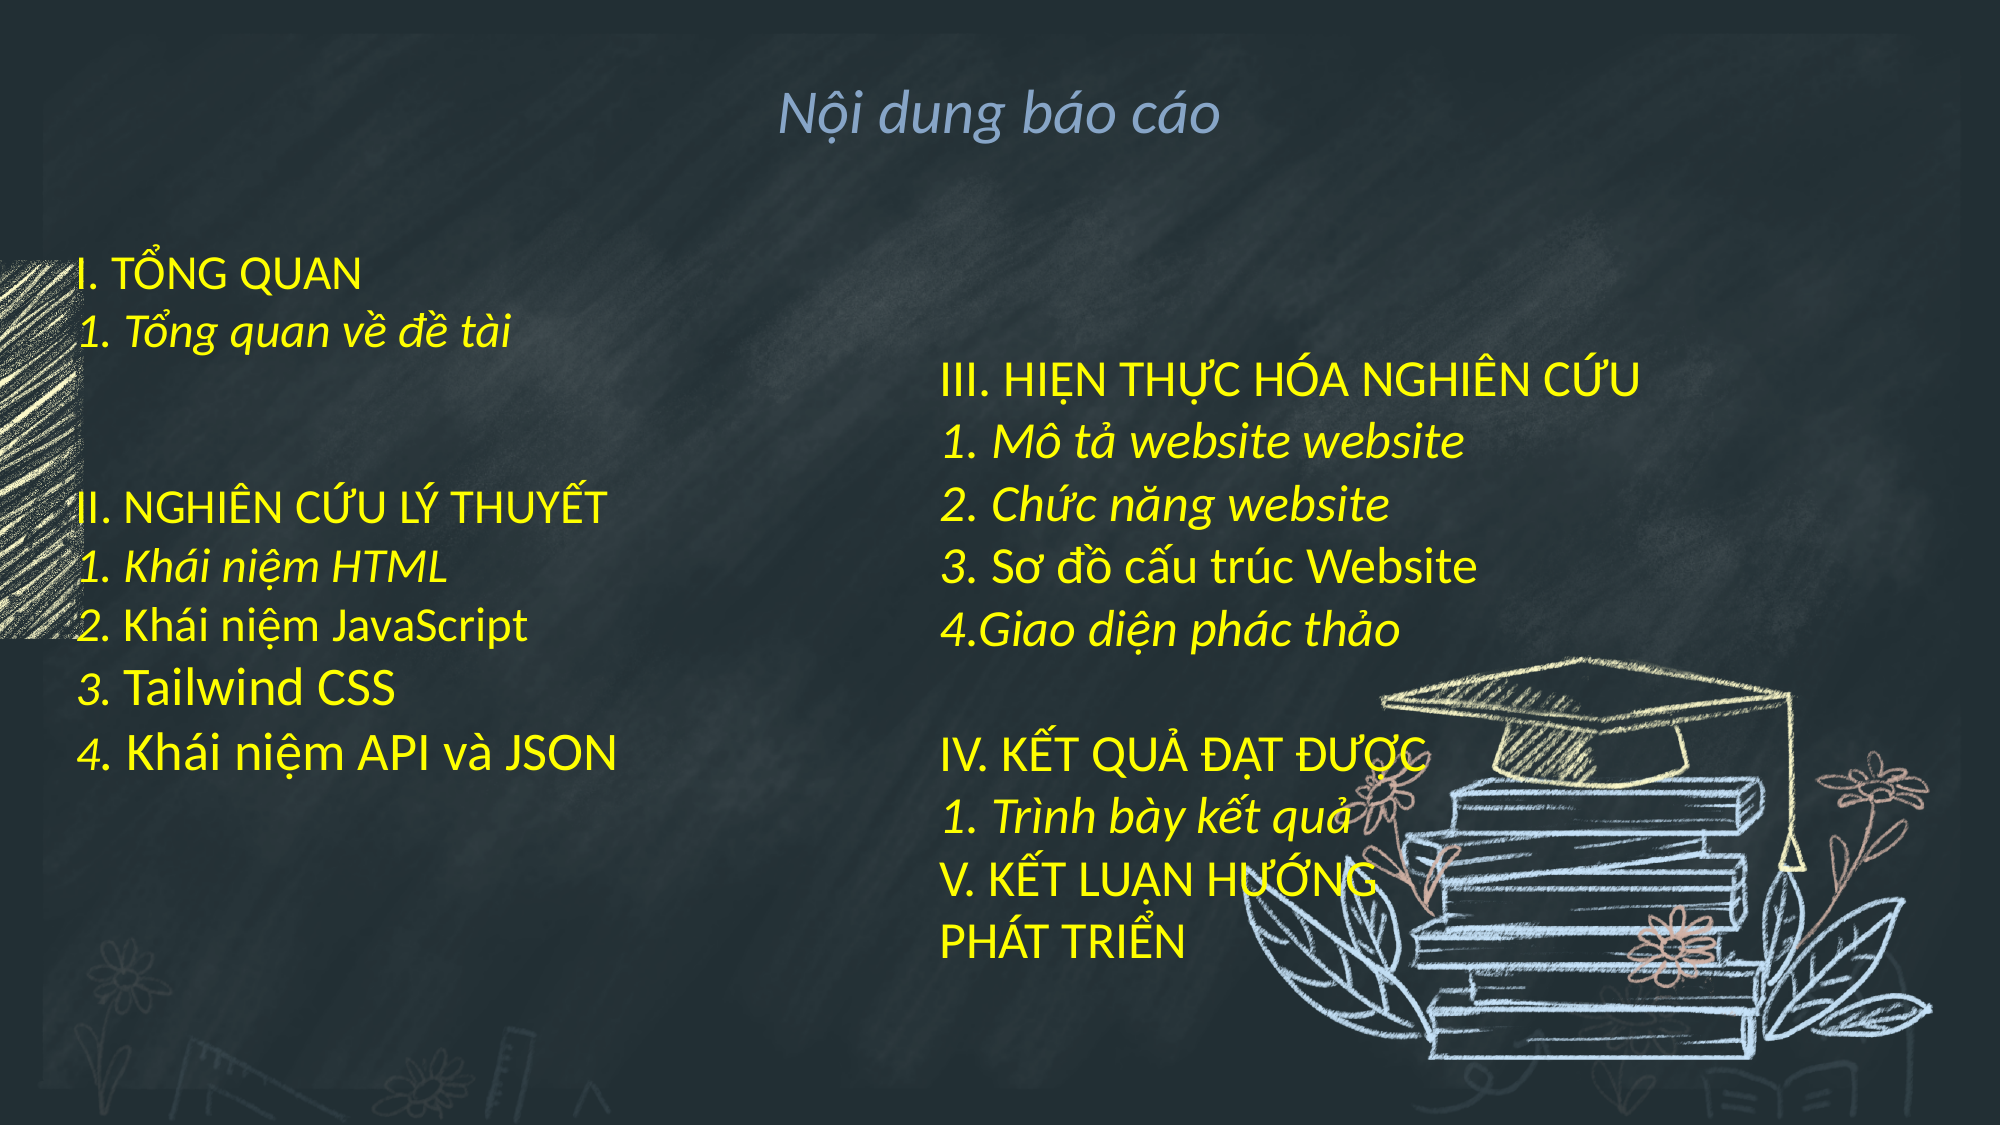

Nội dung báo cáo
# I. TỔNG QUAN 1. Tổng quan về đề tài II. NGHIÊN CỨU LÝ THUYẾT 1. Khái niệm HTML 2. Khái niệm JavaScript 3. Tailwind CSS 4. Khái niệm API và JSON
III. HIỆN THỰC HÓA NGHIÊN CỨU
1. Mô tả website website
2. Chức năng website
3. Sơ đồ cấu trúc Website
4.Giao diện phác thảo
IV. KẾT QUẢ ĐẠT ĐƯỢC
1. Trình bày kết quả
V. KẾT LUẬN HƯỚNG
PHÁT TRIỂN